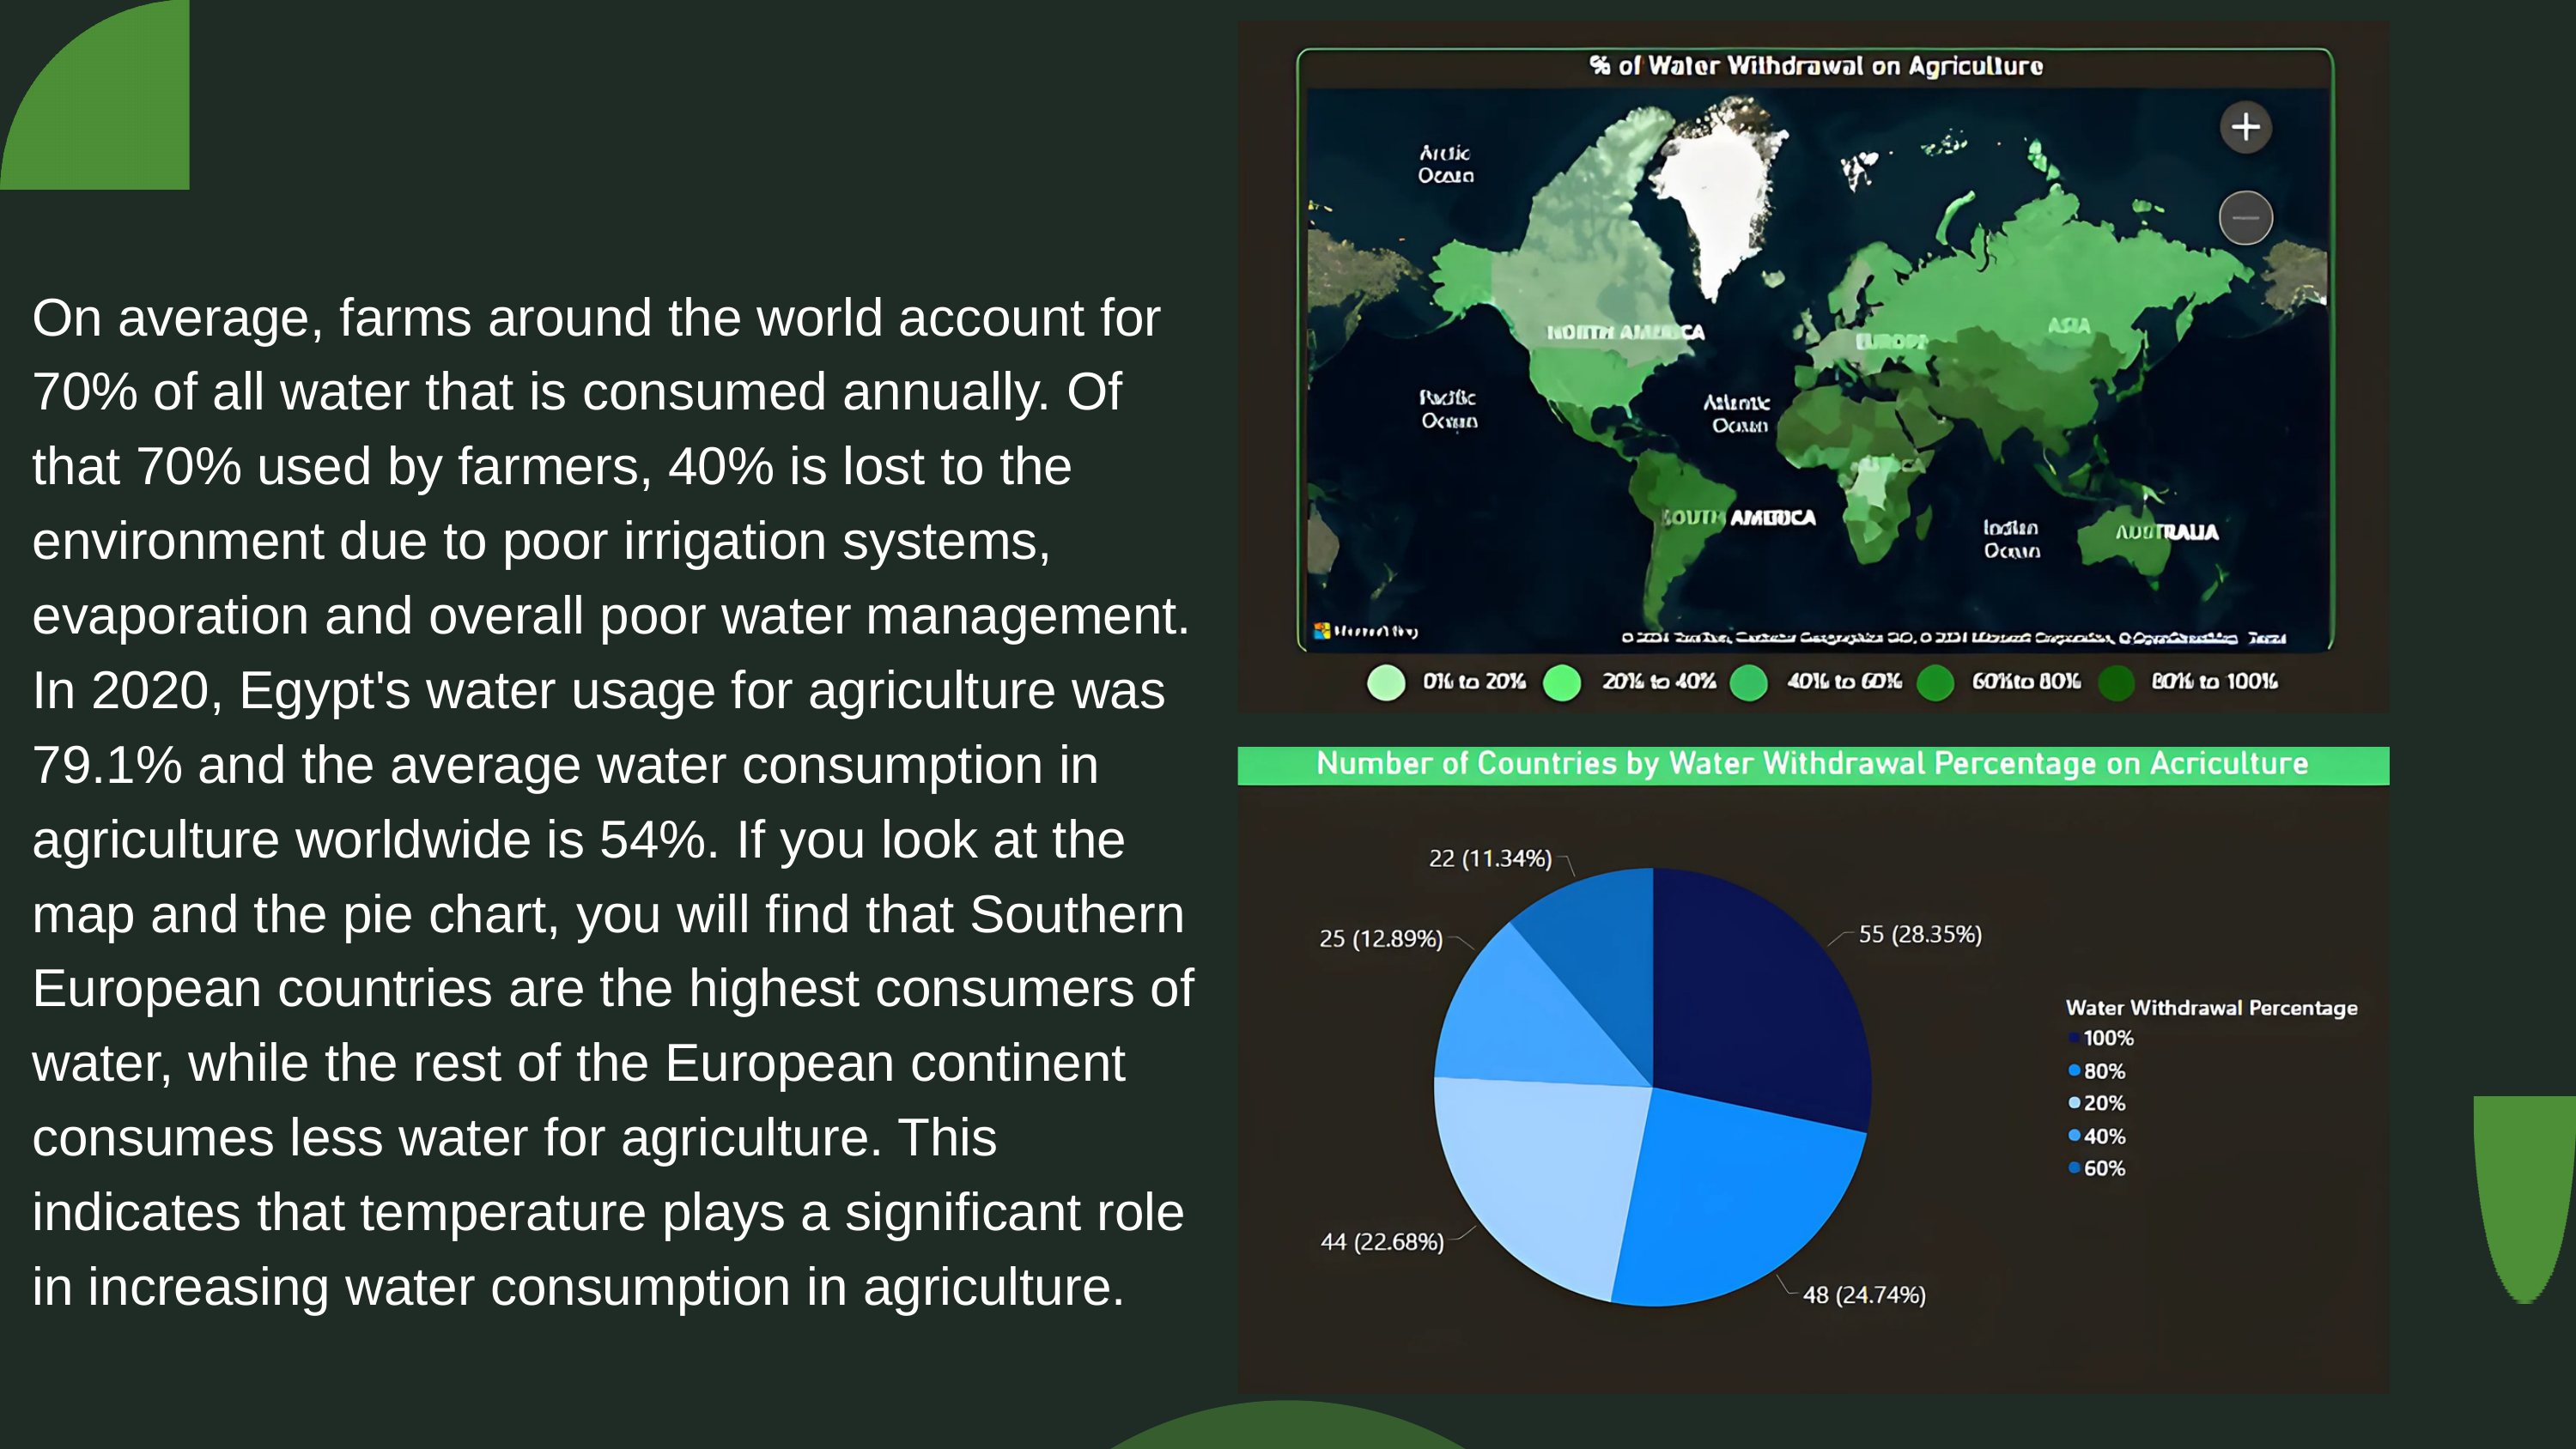

On average, farms around the world account for 70% of all water that is consumed annually. Of that 70% used by farmers, 40% is lost to the environment due to poor irrigation systems, evaporation and overall poor water management.
In 2020, Egypt's water usage for agriculture was 79.1% and the average water consumption in agriculture worldwide is 54%. If you look at the map and the pie chart, you will find that Southern European countries are the highest consumers of water, while the rest of the European continent consumes less water for agriculture. This indicates that temperature plays a significant role in increasing water consumption in agriculture.